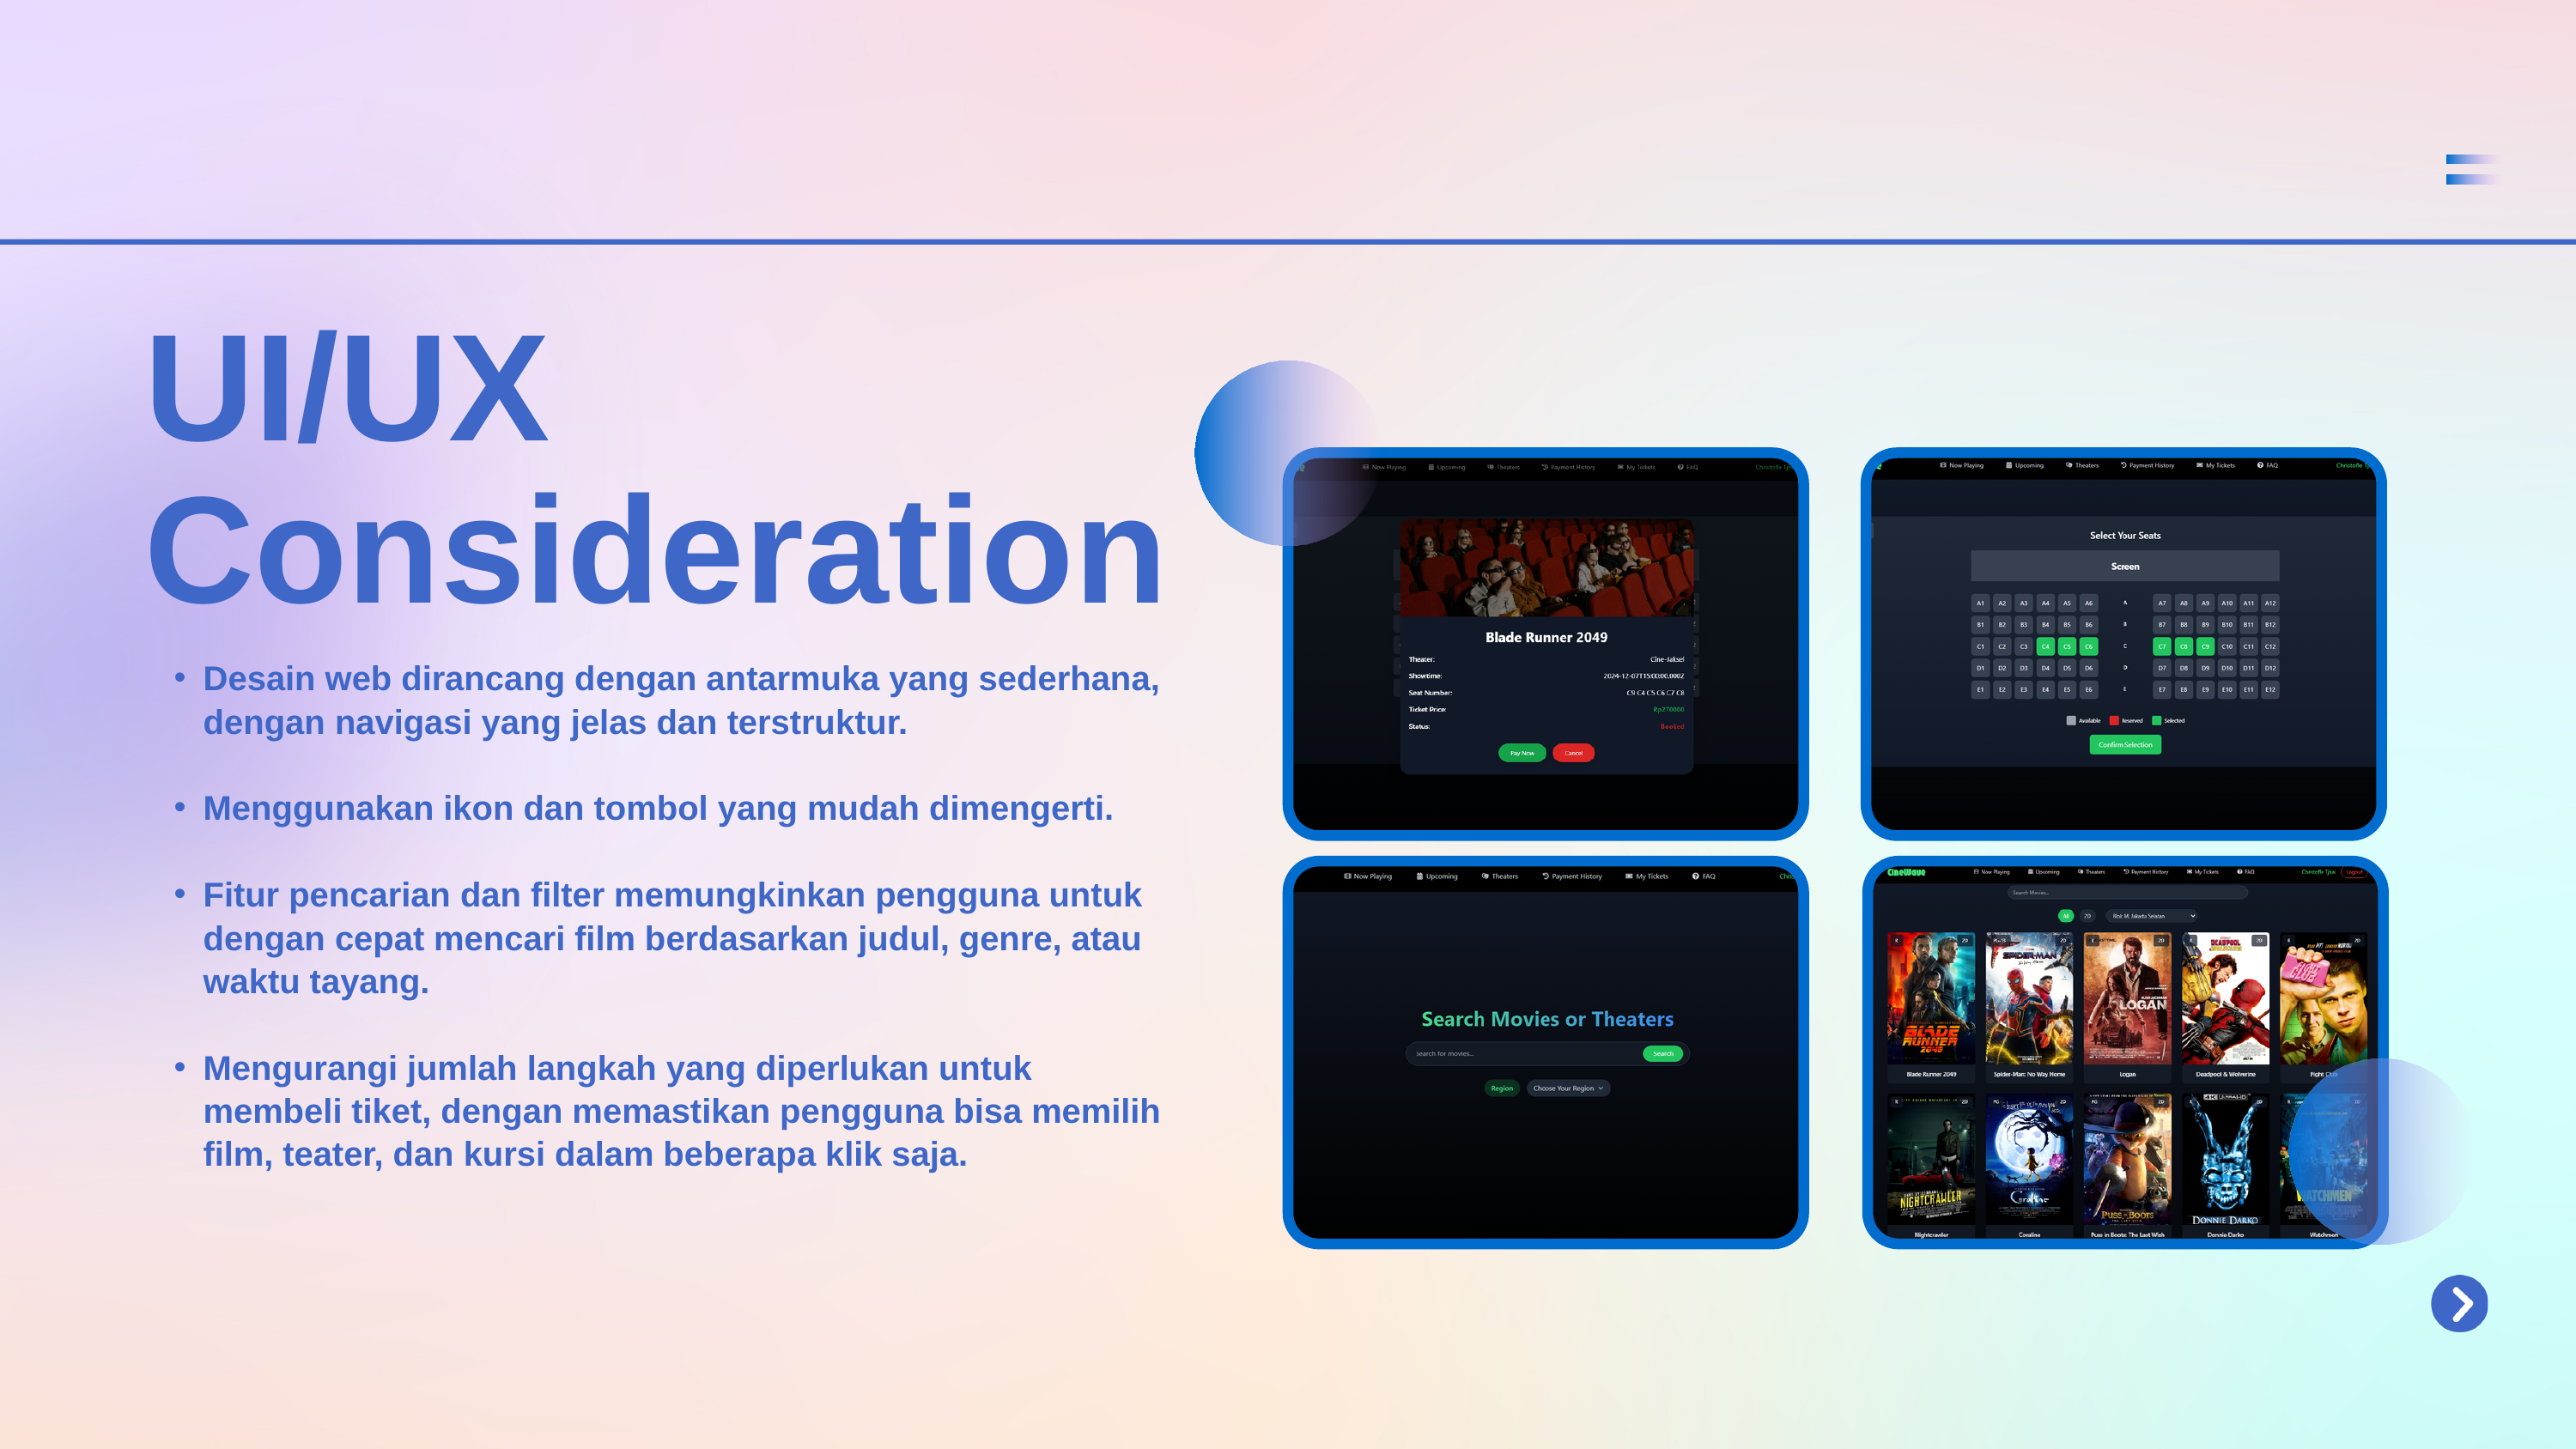

UI/UX

Consideration
Desain web dirancang dengan antarmuka yang sederhana, dengan navigasi yang jelas dan terstruktur.

Menggunakan ikon dan tombol yang mudah dimengerti.

Fitur pencarian dan filter memungkinkan pengguna untuk dengan cepat mencari film berdasarkan judul, genre, atau waktu tayang.

Mengurangi jumlah langkah yang diperlukan untuk membeli tiket, dengan memastikan pengguna bisa memilih film, teater, dan kursi dalam beberapa klik saja.